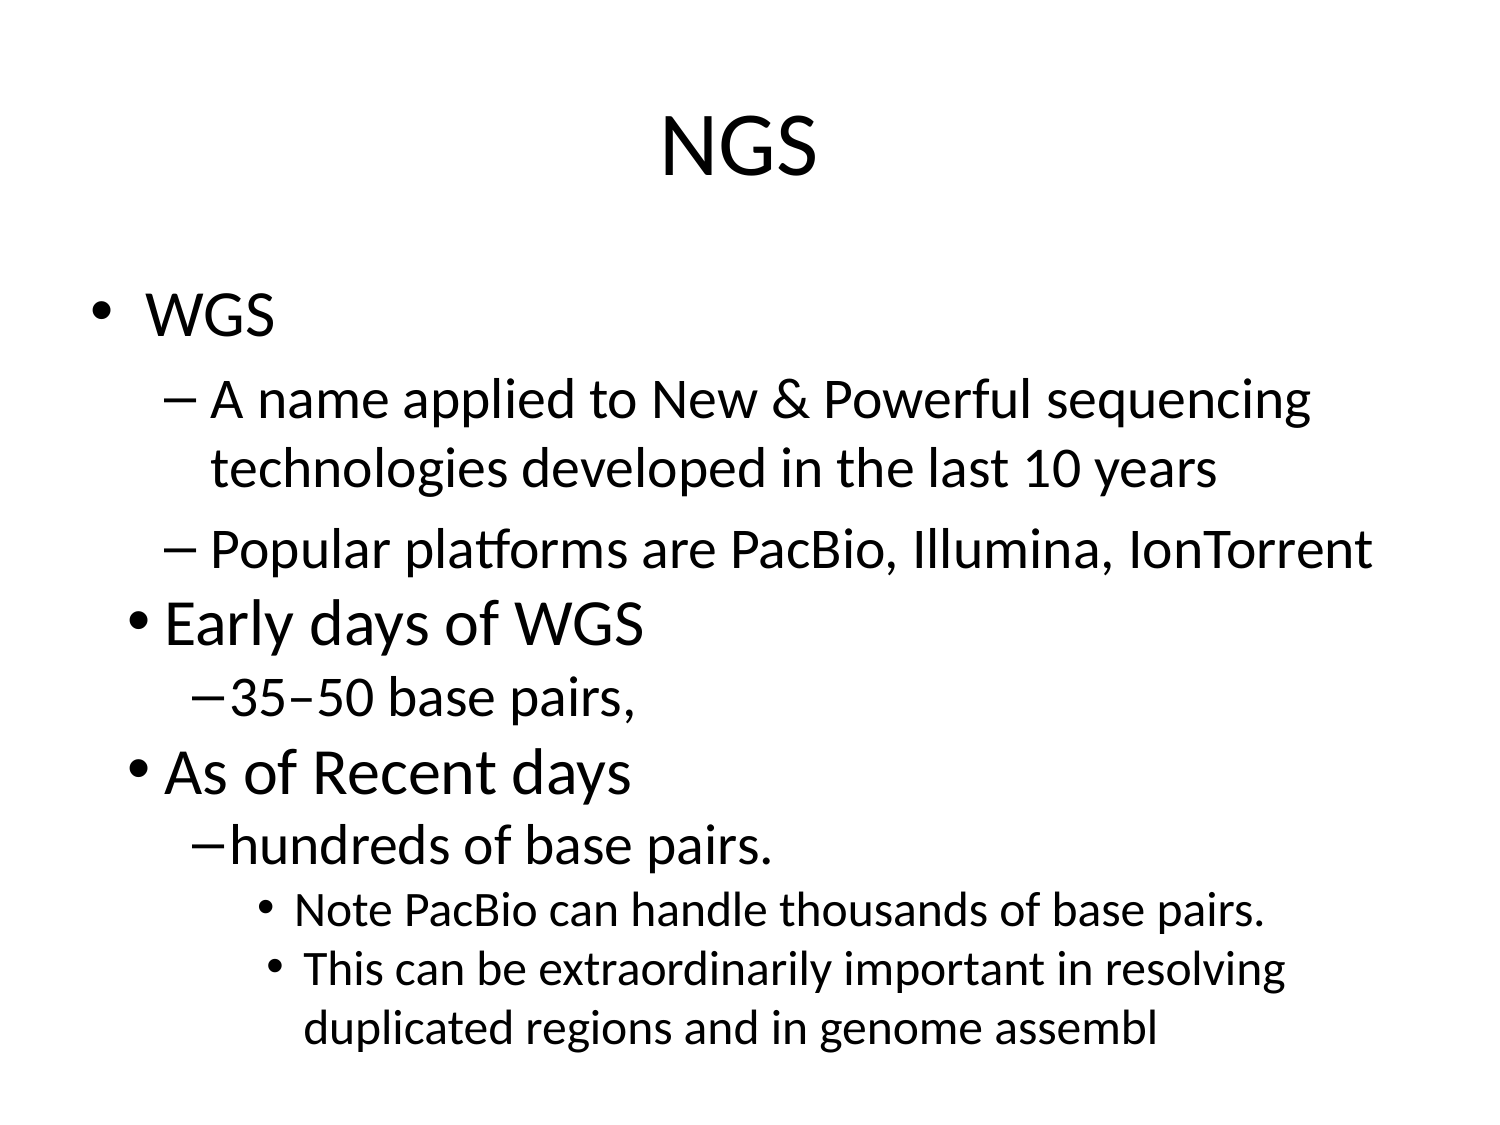

# NGS
WGS
A name applied to New & Powerful sequencing technologies developed in the last 10 years
Popular platforms are PacBio, Illumina, IonTorrent
Early days of WGS
35–50 base pairs,
As of Recent days
hundreds of base pairs.
Note PacBio can handle thousands of base pairs.
This can be extraordinarily important in resolving duplicated regions and in genome assembl